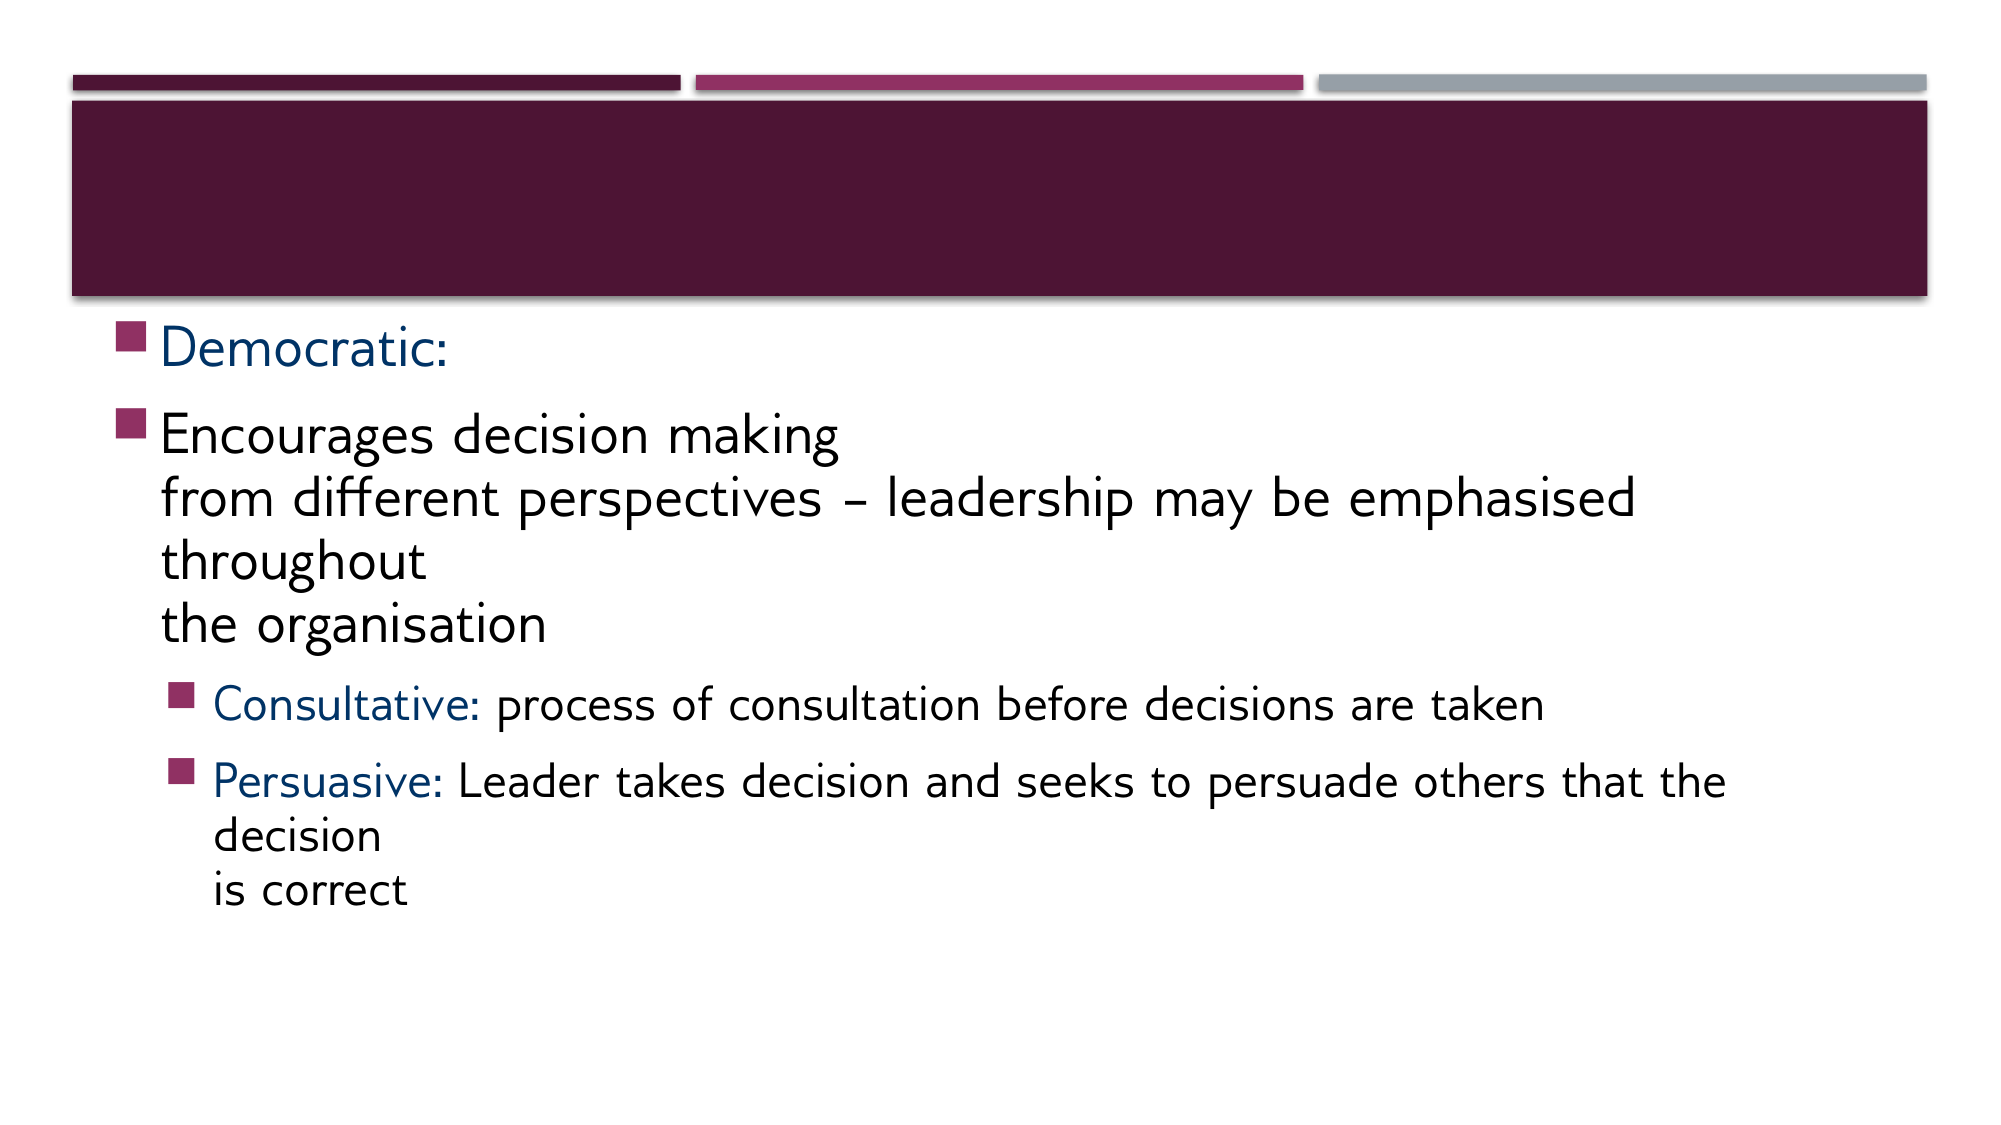

Democratic:
Encourages decision making
from different perspectives – leadership may be emphasised throughout
the organisation
Consultative: process of consultation before decisions are taken
Persuasive: Leader takes decision and seeks to persuade others that the decision
is correct